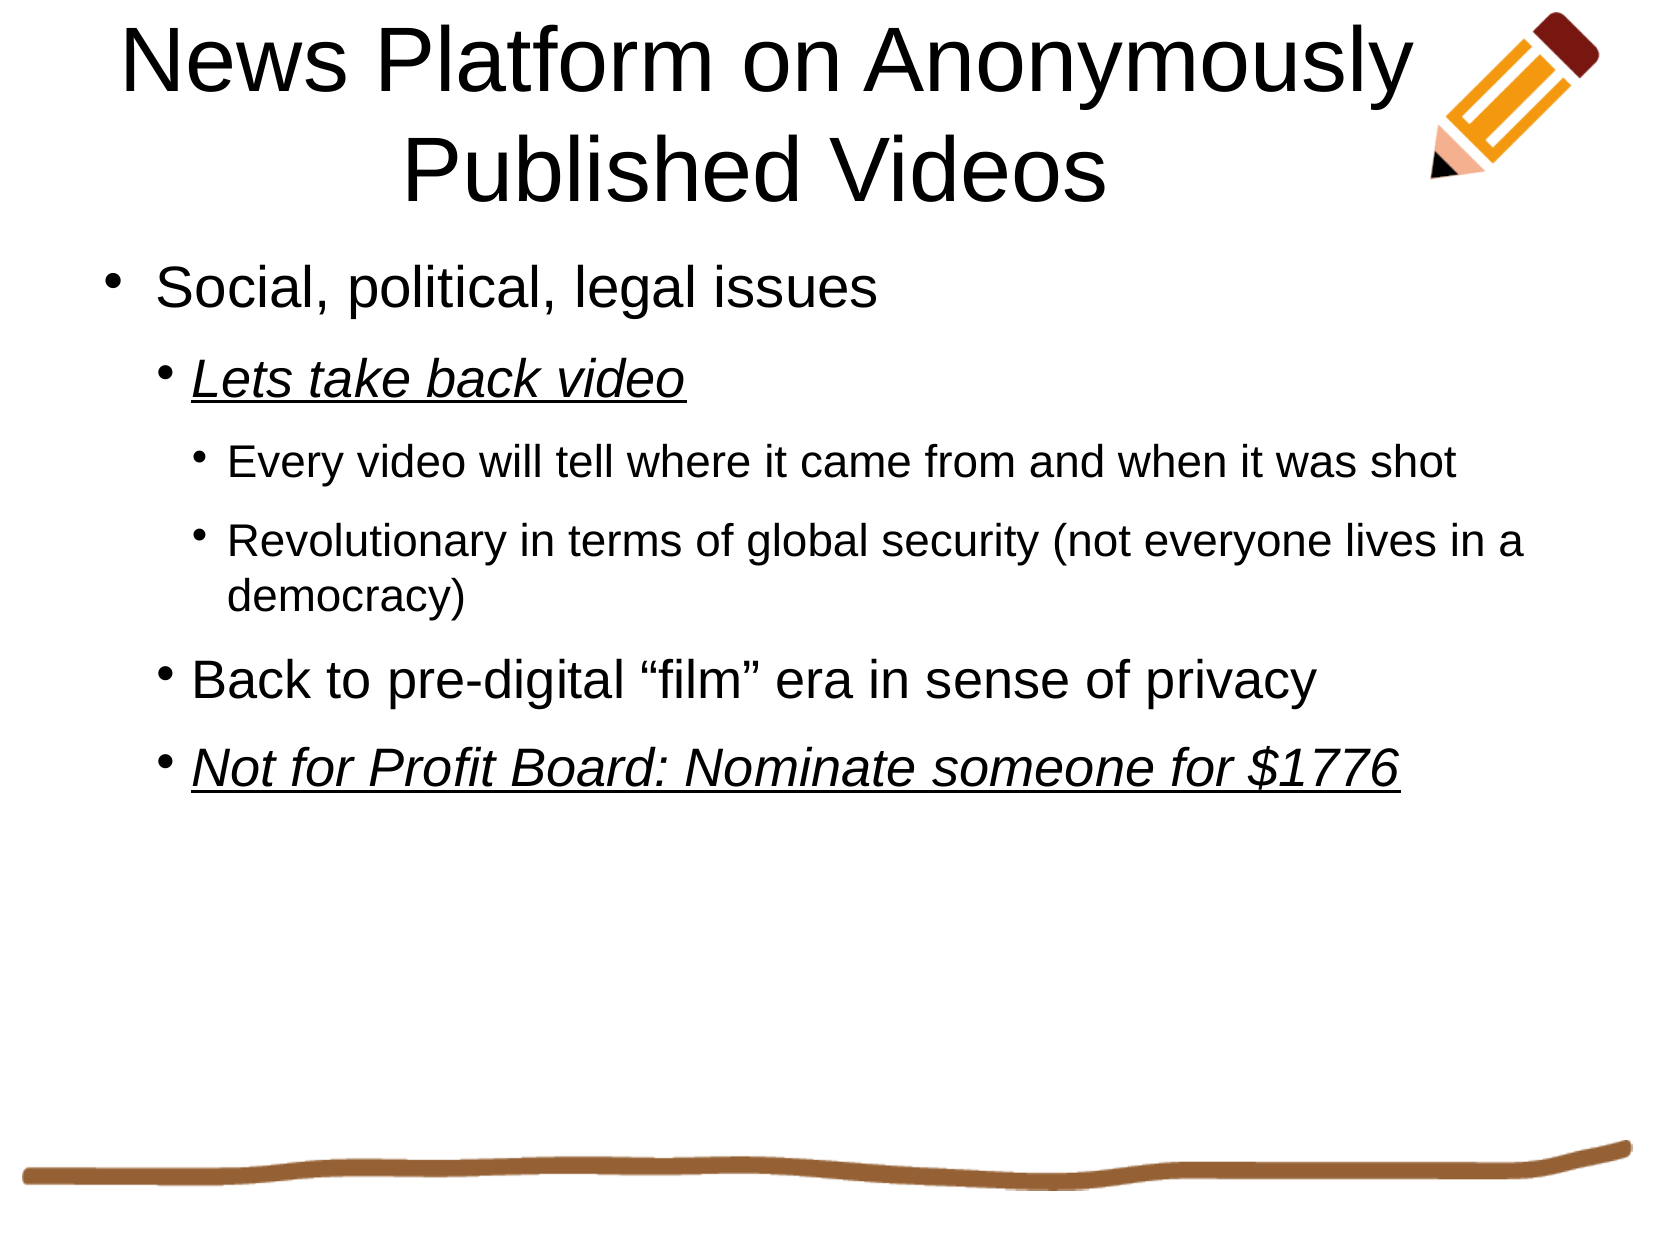

News Platform on Anonymously Published Videos
Social, political, legal issues
Lets take back video
Every video will tell where it came from and when it was shot
Revolutionary in terms of global security (not everyone lives in a democracy)
Back to pre-digital “film” era in sense of privacy
Not for Profit Board: Nominate someone for $1776